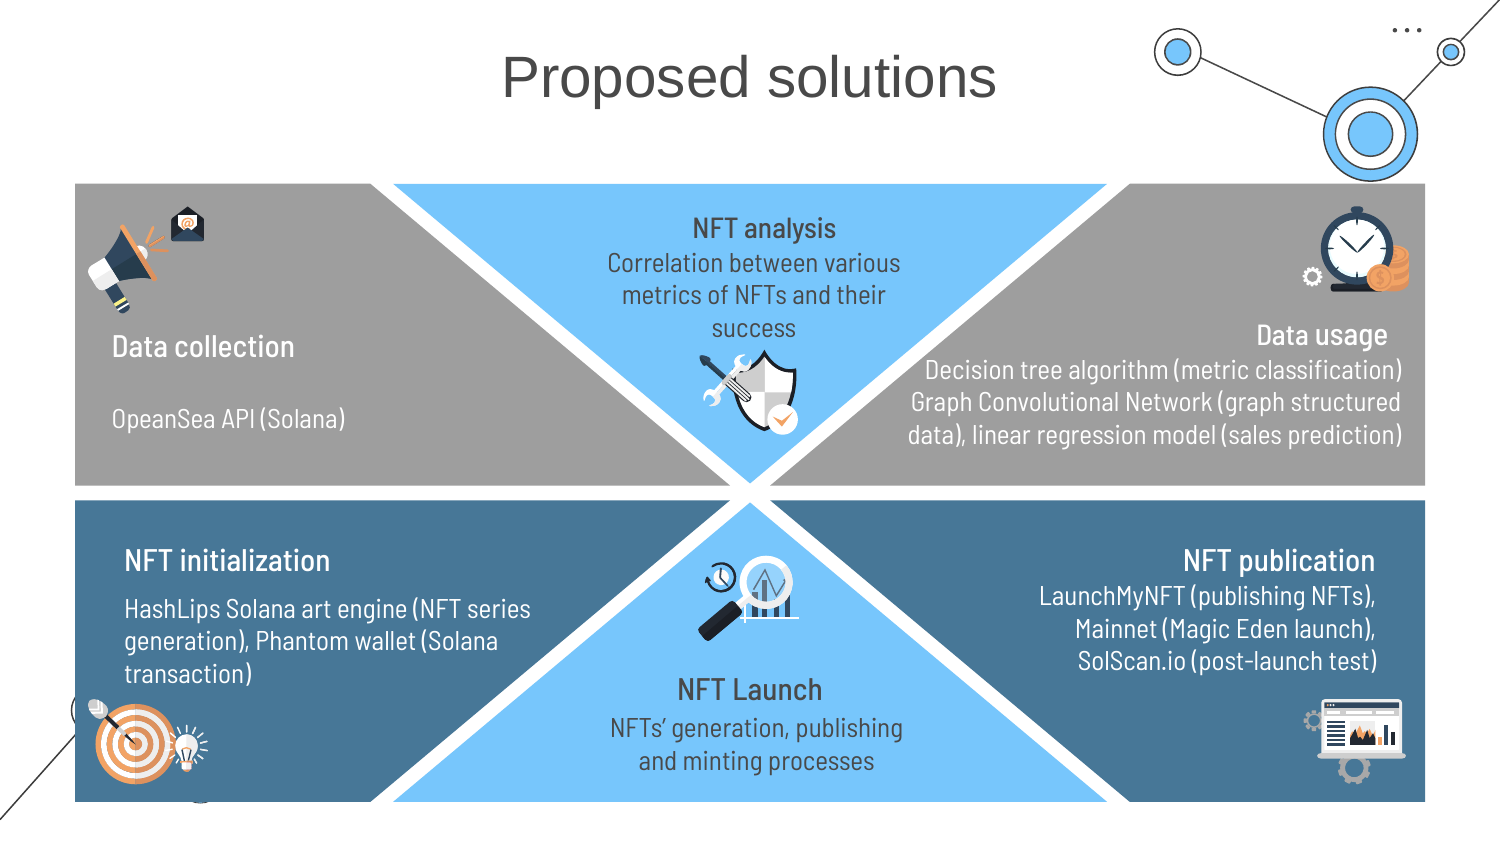

# Proposed solutions

NFT analysis

Correlation between various metrics of NFTs and their success
Data usage
Data collection

OpeanSea API (Solana)
Decision tree algorithm (metric classification) Graph Convolutional Network (graph structured data), linear regression model (sales prediction)

NFT publication
NFT initialization

LaunchMyNFT (publishing NFTs), Mainnet (Magic Eden launch), SolScan.io (post-launch test)
HashLips Solana art engine (NFT series generation), Phantom wallet (Solana transaction)
NFT Launch

NFTs’ generation, publishing and minting processes